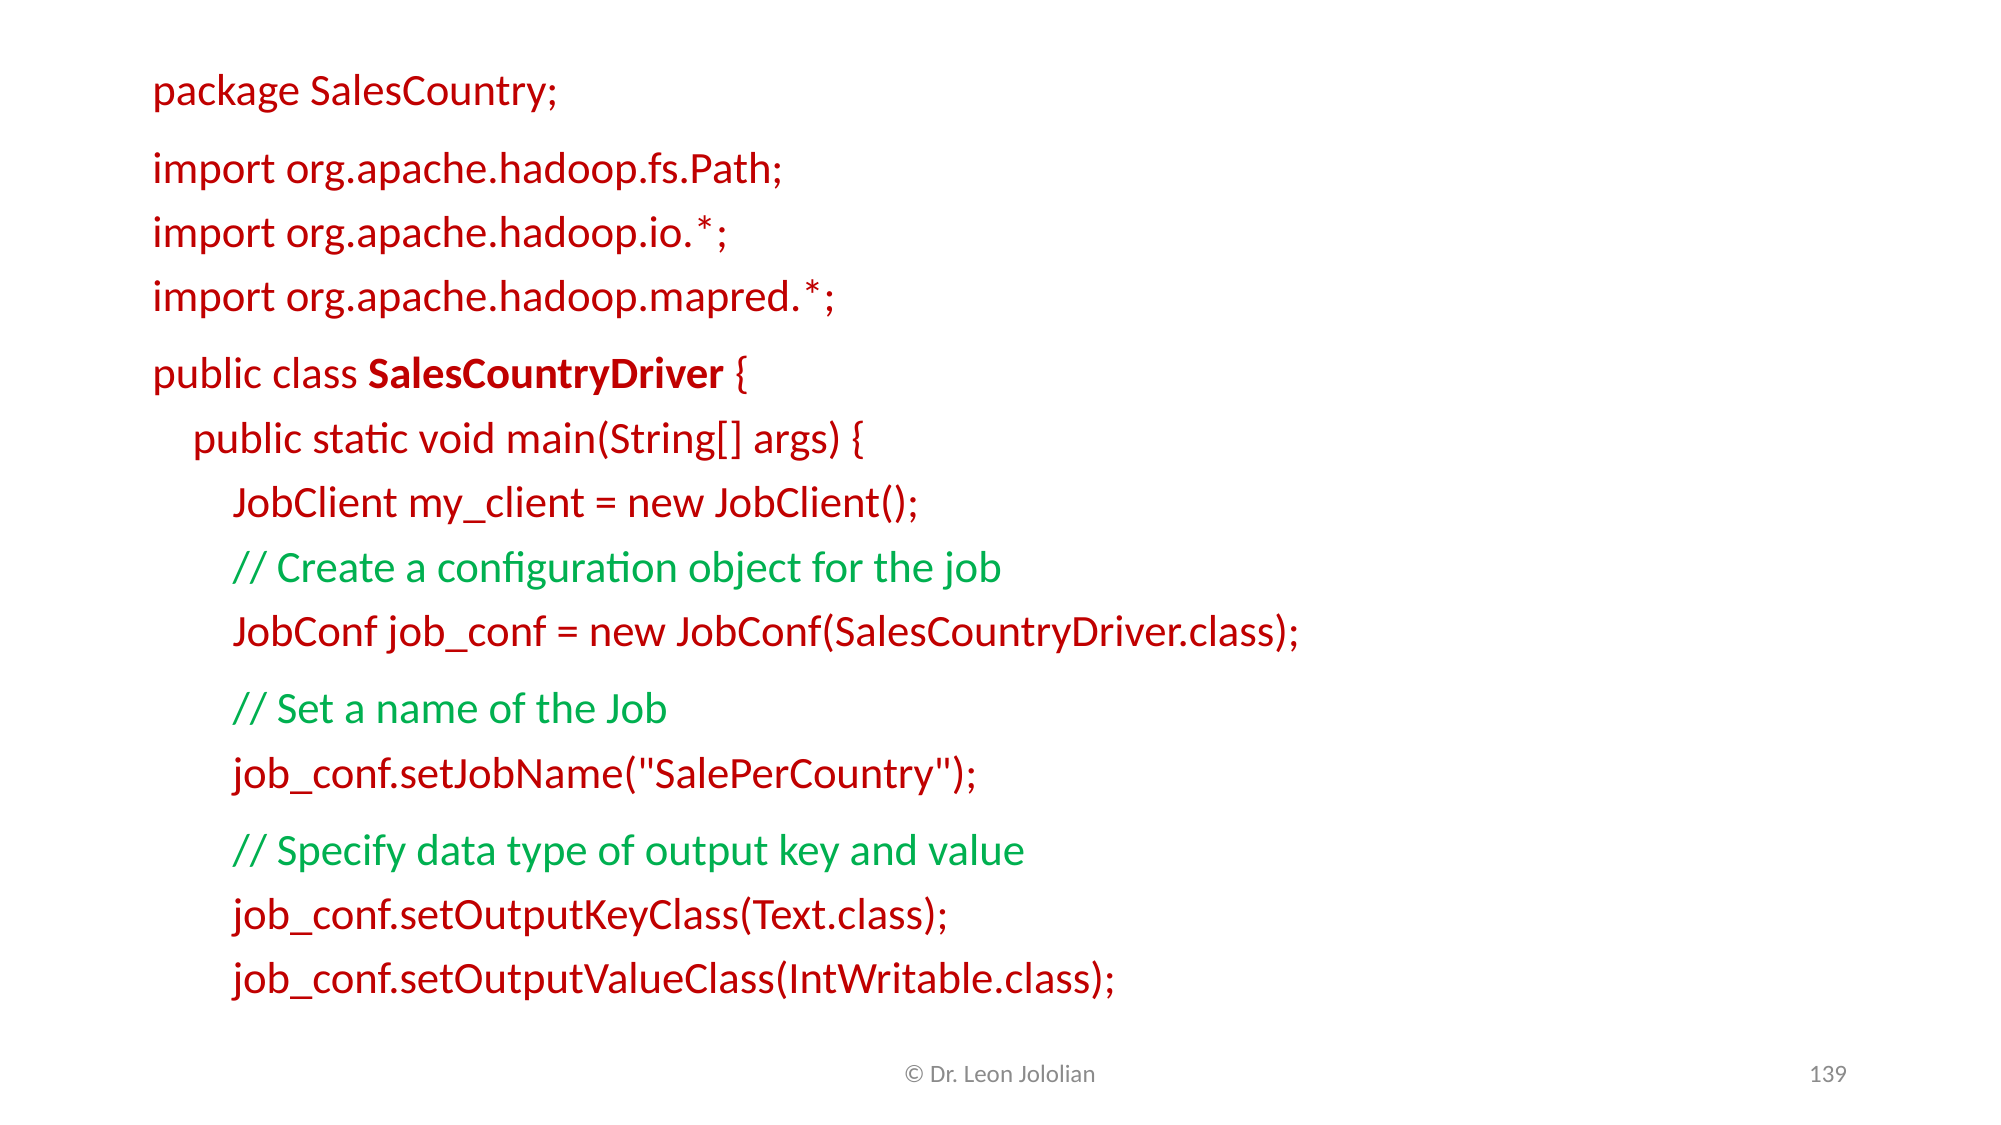

package SalesCountry;
import org.apache.hadoop.fs.Path;
import org.apache.hadoop.io.*;
import org.apache.hadoop.mapred.*;
public class SalesCountryDriver {
    public static void main(String[] args) {
        JobClient my_client = new JobClient();
        // Create a configuration object for the job
        JobConf job_conf = new JobConf(SalesCountryDriver.class);
        // Set a name of the Job
        job_conf.setJobName("SalePerCountry");
        // Specify data type of output key and value
        job_conf.setOutputKeyClass(Text.class);
        job_conf.setOutputValueClass(IntWritable.class);

© Dr. Leon Jololian
139